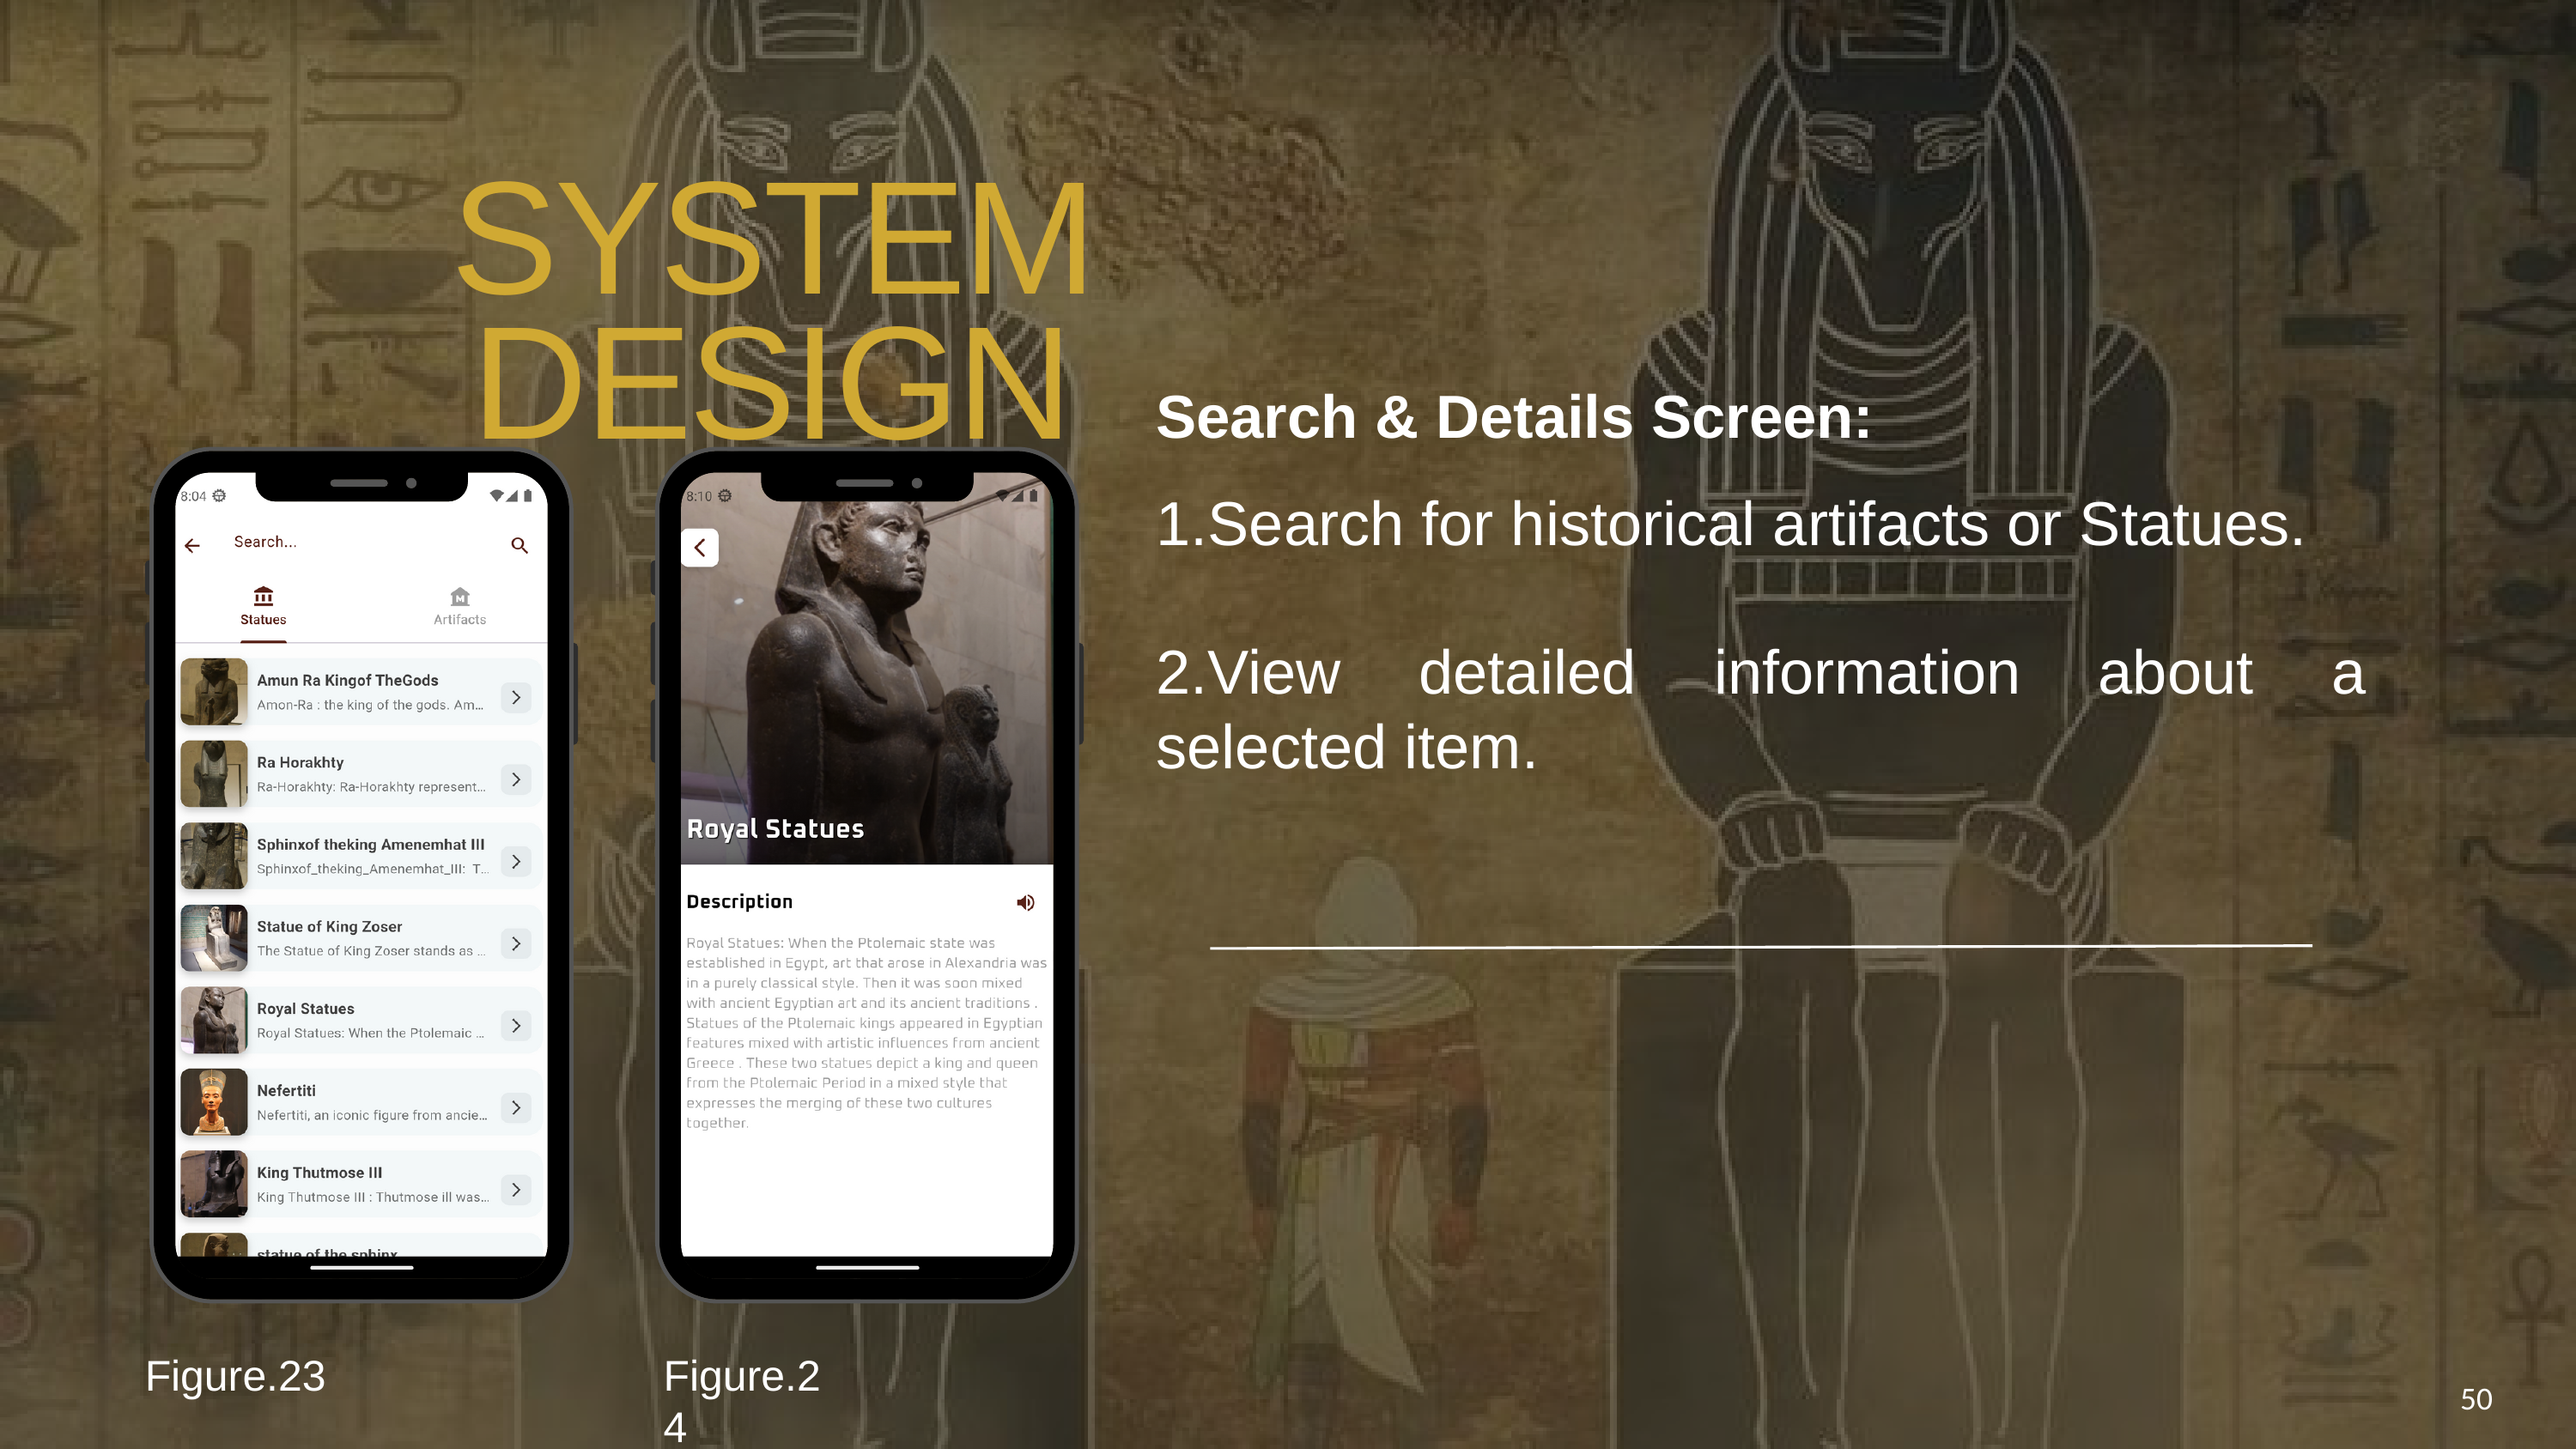

SYSTEM DESIGN
Search & Details Screen:

1.Search for historical artifacts or Statues.

2.View detailed information about a selected item.

Figure.23
Figure.24
50